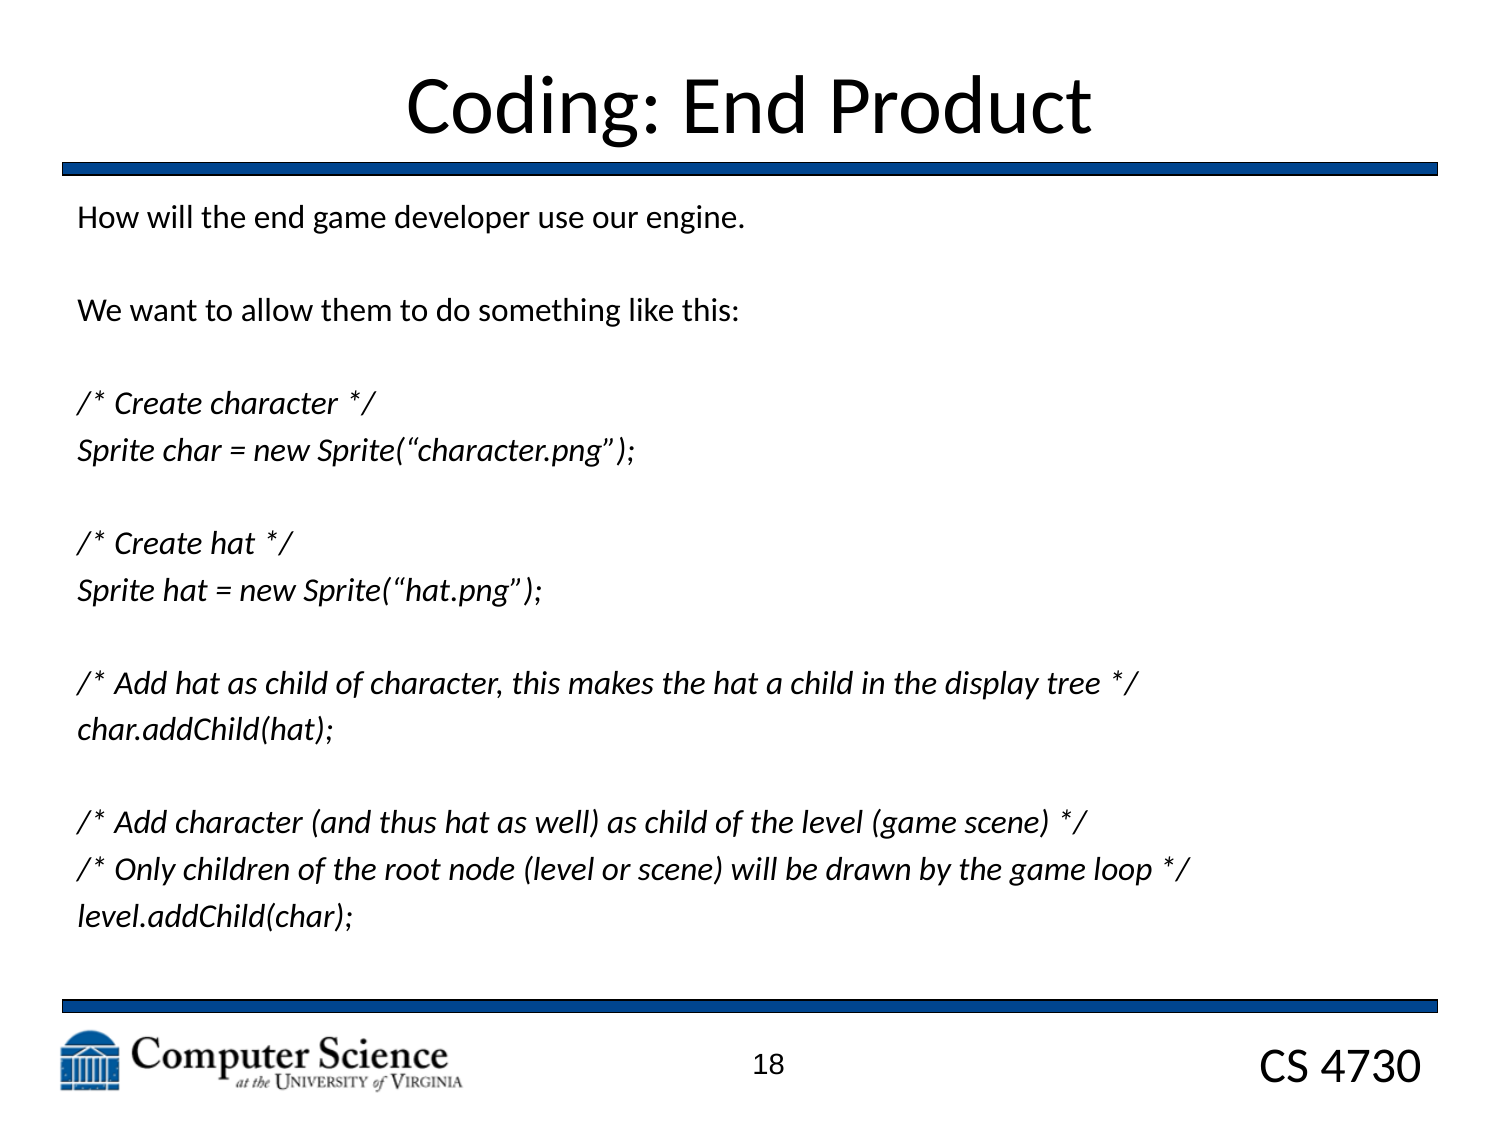

# Coding: End Product
How will the end game developer use our engine.

We want to allow them to do something like this:

/* Create character */
Sprite char = new Sprite(“character.png”);

/* Create hat */
Sprite hat = new Sprite(“hat.png”);

/* Add hat as child of character, this makes the hat a child in the display tree */
char.addChild(hat);

/* Add character (and thus hat as well) as child of the level (game scene) */
/* Only children of the root node (level or scene) will be drawn by the game loop */
level.addChild(char);
18